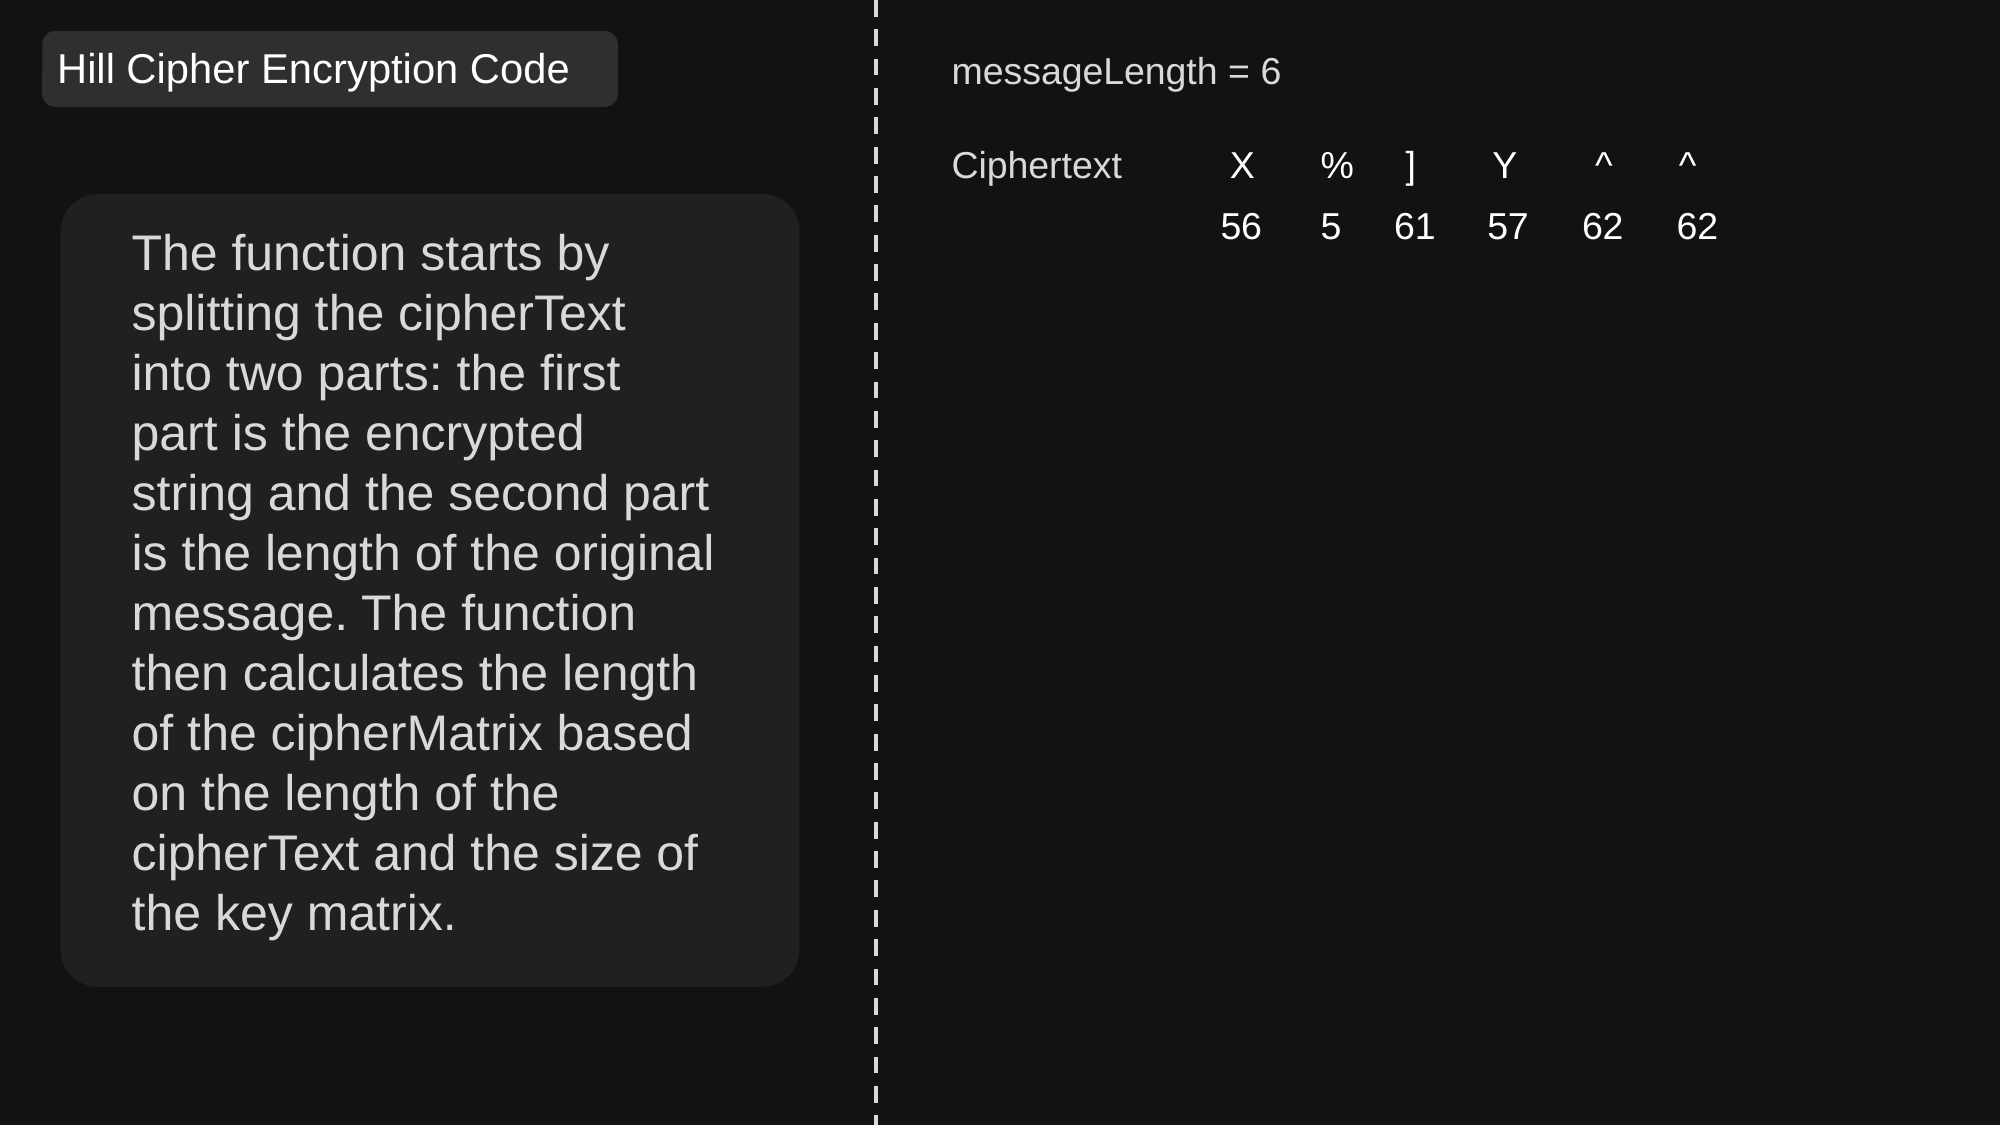

Ciphertext
[lengthOfKey, messageLength / lengthOfKey]

Hill Cipher Encryption Code
messageLength = 6
Ciphertext
X
%
]
Y
^
^

56
5
61
57
62
62
The function starts by splitting the cipherText into two parts: the first part is the encrypted string and the second part is the length of the original message. The function then calculates the length of the cipherMatrix based on the length of the cipherText and the size of the key matrix.